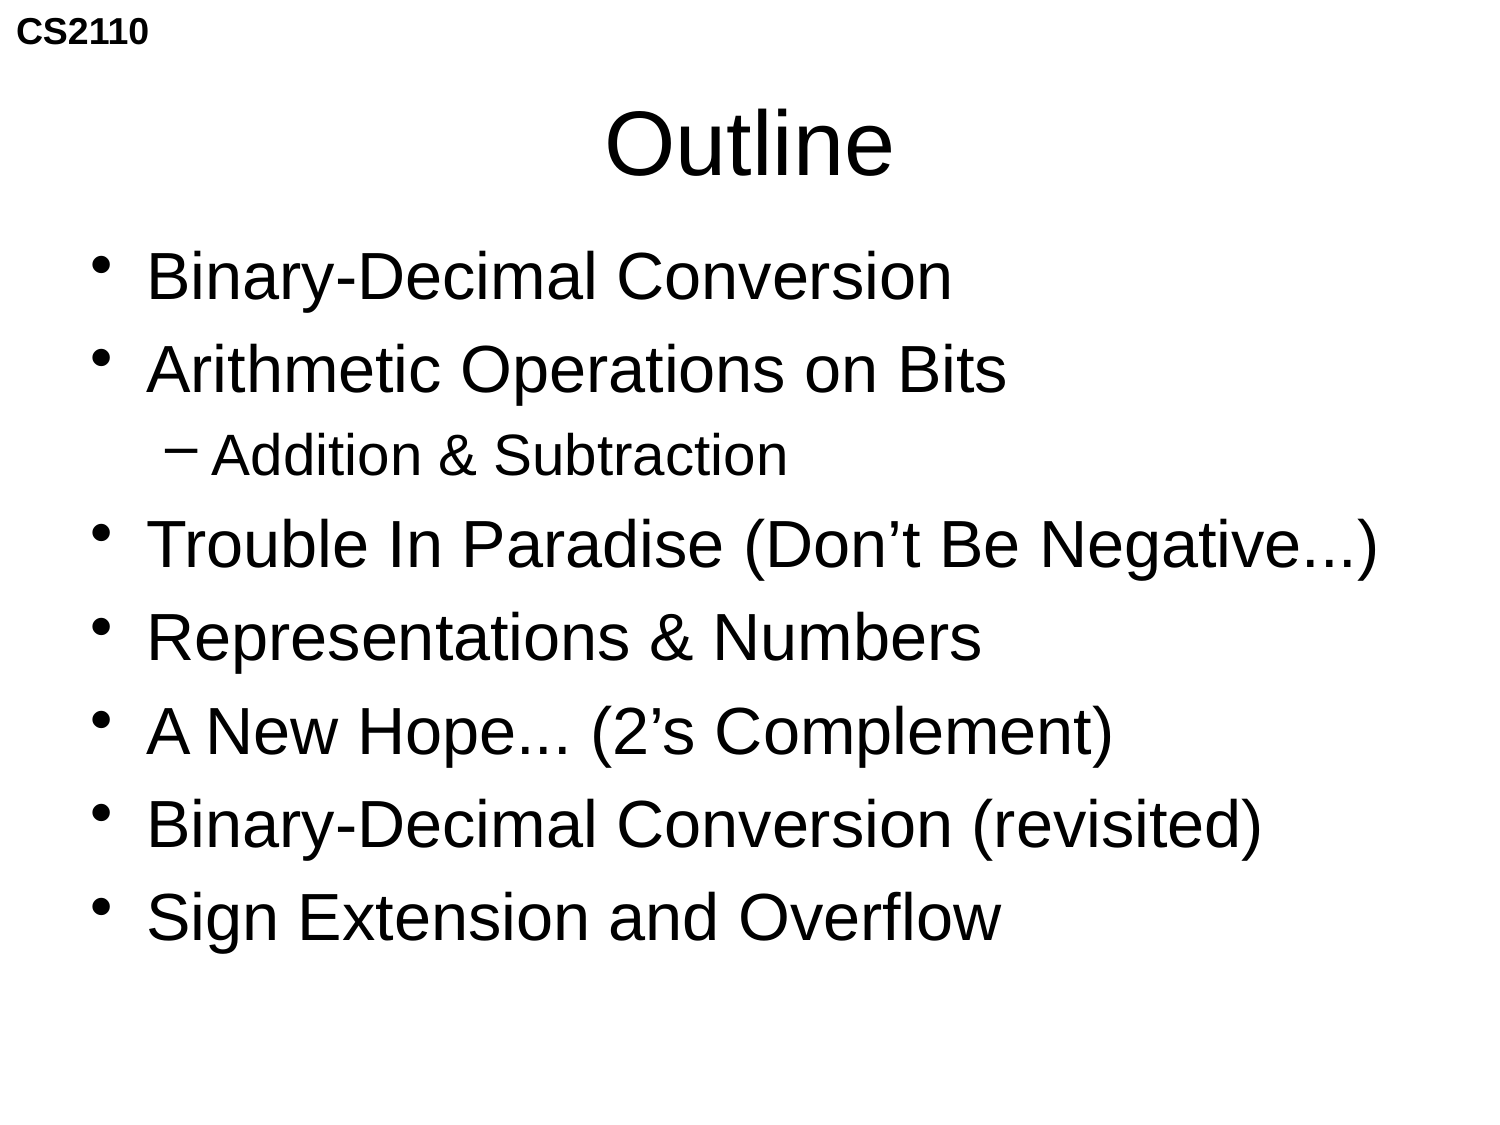

# Outline
Binary-Decimal Conversion
Arithmetic Operations on Bits
Addition & Subtraction
Trouble In Paradise (Don’t Be Negative...)
Representations & Numbers
A New Hope... (2’s Complement)
Binary-Decimal Conversion (revisited)
Sign Extension and Overflow